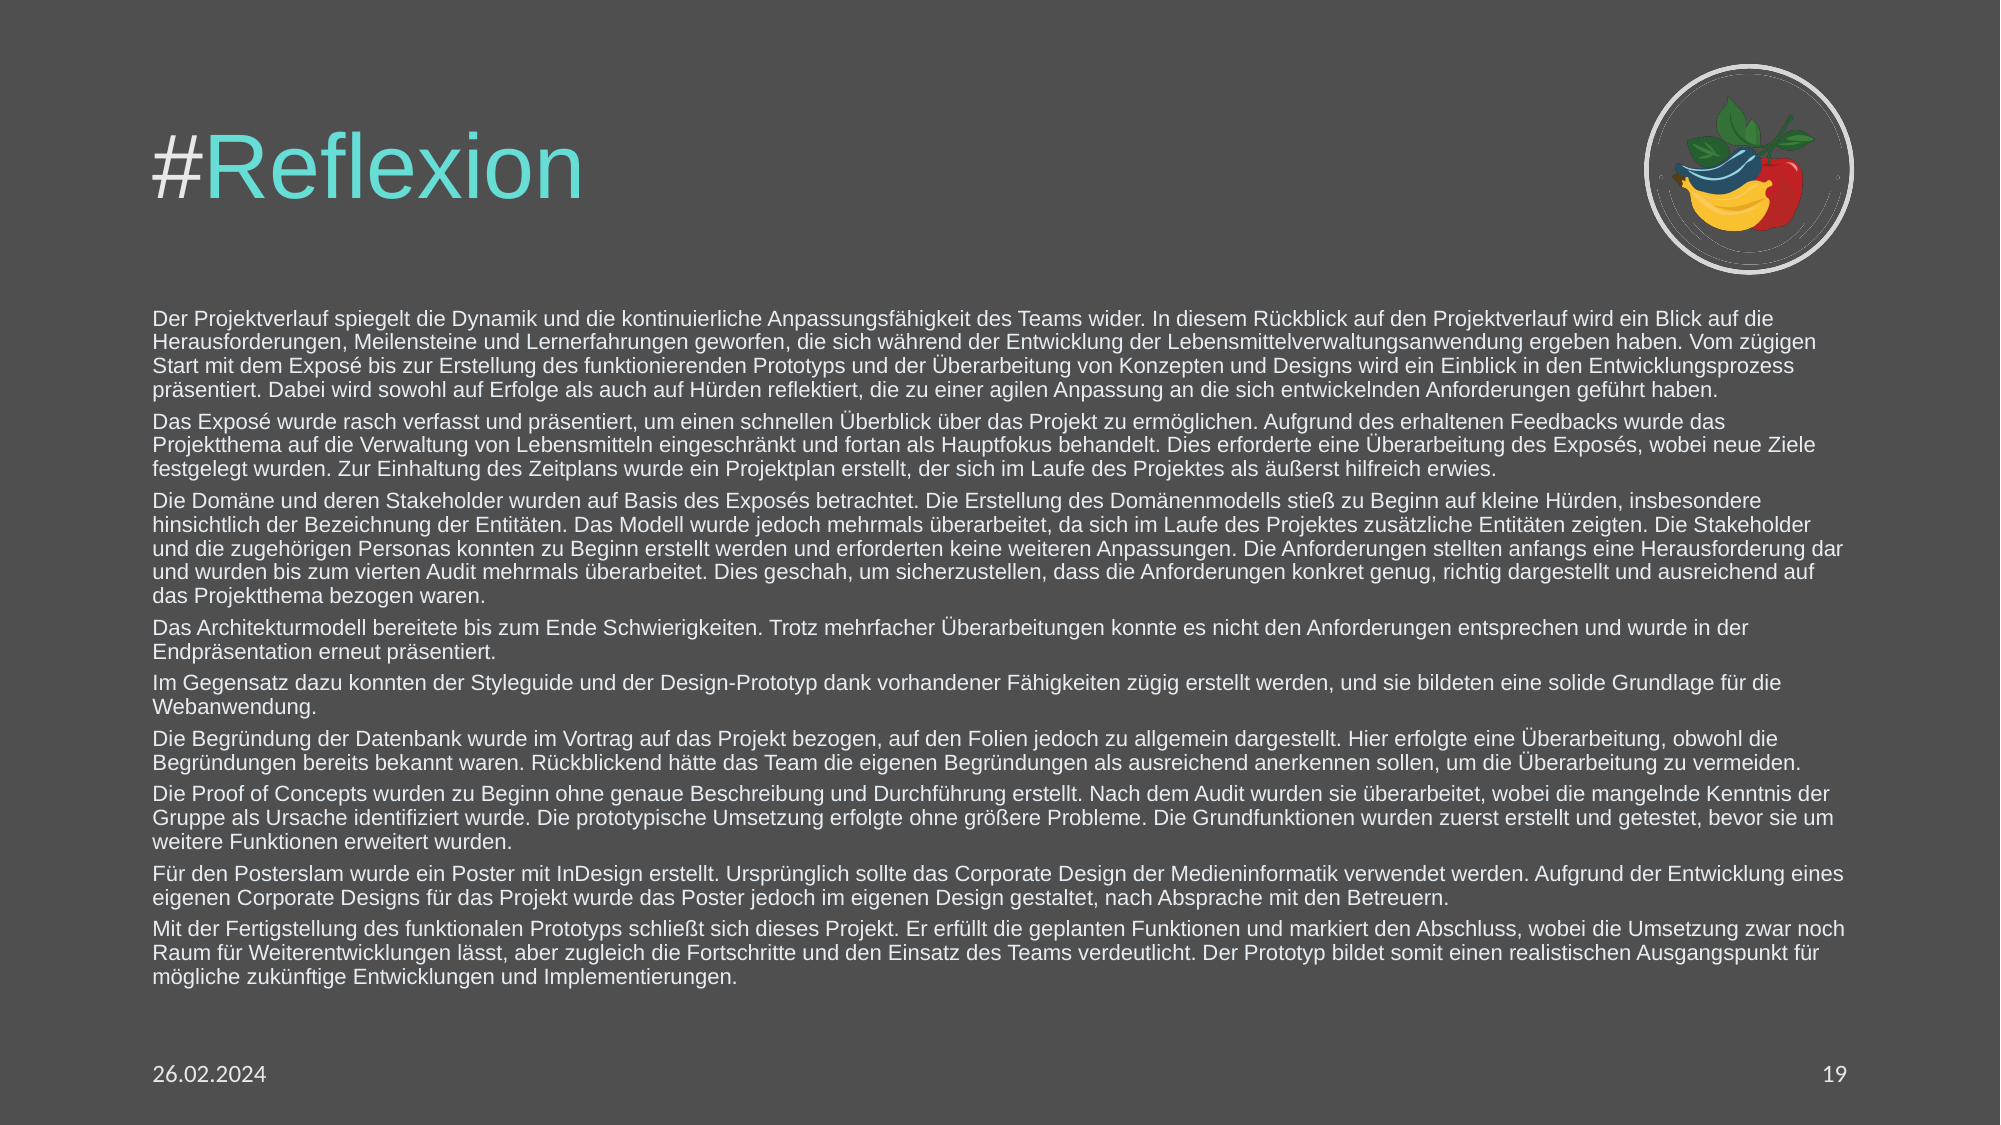

# #Reflexion
Der Projektverlauf spiegelt die Dynamik und die kontinuierliche Anpassungsfähigkeit des Teams wider. In diesem Rückblick auf den Projektverlauf wird ein Blick auf die Herausforderungen, Meilensteine und Lernerfahrungen geworfen, die sich während der Entwicklung der Lebensmittelverwaltungsanwendung ergeben haben. Vom zügigen Start mit dem Exposé bis zur Erstellung des funktionierenden Prototyps und der Überarbeitung von Konzepten und Designs wird ein Einblick in den Entwicklungsprozess präsentiert. Dabei wird sowohl auf Erfolge als auch auf Hürden reflektiert, die zu einer agilen Anpassung an die sich entwickelnden Anforderungen geführt haben.
Das Exposé wurde rasch verfasst und präsentiert, um einen schnellen Überblick über das Projekt zu ermöglichen. Aufgrund des erhaltenen Feedbacks wurde das Projektthema auf die Verwaltung von Lebensmitteln eingeschränkt und fortan als Hauptfokus behandelt. Dies erforderte eine Überarbeitung des Exposés, wobei neue Ziele festgelegt wurden. Zur Einhaltung des Zeitplans wurde ein Projektplan erstellt, der sich im Laufe des Projektes als äußerst hilfreich erwies.
Die Domäne und deren Stakeholder wurden auf Basis des Exposés betrachtet. Die Erstellung des Domänenmodells stieß zu Beginn auf kleine Hürden, insbesondere hinsichtlich der Bezeichnung der Entitäten. Das Modell wurde jedoch mehrmals überarbeitet, da sich im Laufe des Projektes zusätzliche Entitäten zeigten. Die Stakeholder und die zugehörigen Personas konnten zu Beginn erstellt werden und erforderten keine weiteren Anpassungen. Die Anforderungen stellten anfangs eine Herausforderung dar und wurden bis zum vierten Audit mehrmals überarbeitet. Dies geschah, um sicherzustellen, dass die Anforderungen konkret genug, richtig dargestellt und ausreichend auf das Projektthema bezogen waren.
Das Architekturmodell bereitete bis zum Ende Schwierigkeiten. Trotz mehrfacher Überarbeitungen konnte es nicht den Anforderungen entsprechen und wurde in der Endpräsentation erneut präsentiert.
Im Gegensatz dazu konnten der Styleguide und der Design-Prototyp dank vorhandener Fähigkeiten zügig erstellt werden, und sie bildeten eine solide Grundlage für die Webanwendung.
Die Begründung der Datenbank wurde im Vortrag auf das Projekt bezogen, auf den Folien jedoch zu allgemein dargestellt. Hier erfolgte eine Überarbeitung, obwohl die Begründungen bereits bekannt waren. Rückblickend hätte das Team die eigenen Begründungen als ausreichend anerkennen sollen, um die Überarbeitung zu vermeiden.
Die Proof of Concepts wurden zu Beginn ohne genaue Beschreibung und Durchführung erstellt. Nach dem Audit wurden sie überarbeitet, wobei die mangelnde Kenntnis der Gruppe als Ursache identifiziert wurde. Die prototypische Umsetzung erfolgte ohne größere Probleme. Die Grundfunktionen wurden zuerst erstellt und getestet, bevor sie um weitere Funktionen erweitert wurden.
Für den Posterslam wurde ein Poster mit InDesign erstellt. Ursprünglich sollte das Corporate Design der Medieninformatik verwendet werden. Aufgrund der Entwicklung eines eigenen Corporate Designs für das Projekt wurde das Poster jedoch im eigenen Design gestaltet, nach Absprache mit den Betreuern.
Mit der Fertigstellung des funktionalen Prototyps schließt sich dieses Projekt. Er erfüllt die geplanten Funktionen und markiert den Abschluss, wobei die Umsetzung zwar noch Raum für Weiterentwicklungen lässt, aber zugleich die Fortschritte und den Einsatz des Teams verdeutlicht. Der Prototyp bildet somit einen realistischen Ausgangspunkt für mögliche zukünftige Entwicklungen und Implementierungen.

26.02.2024
19